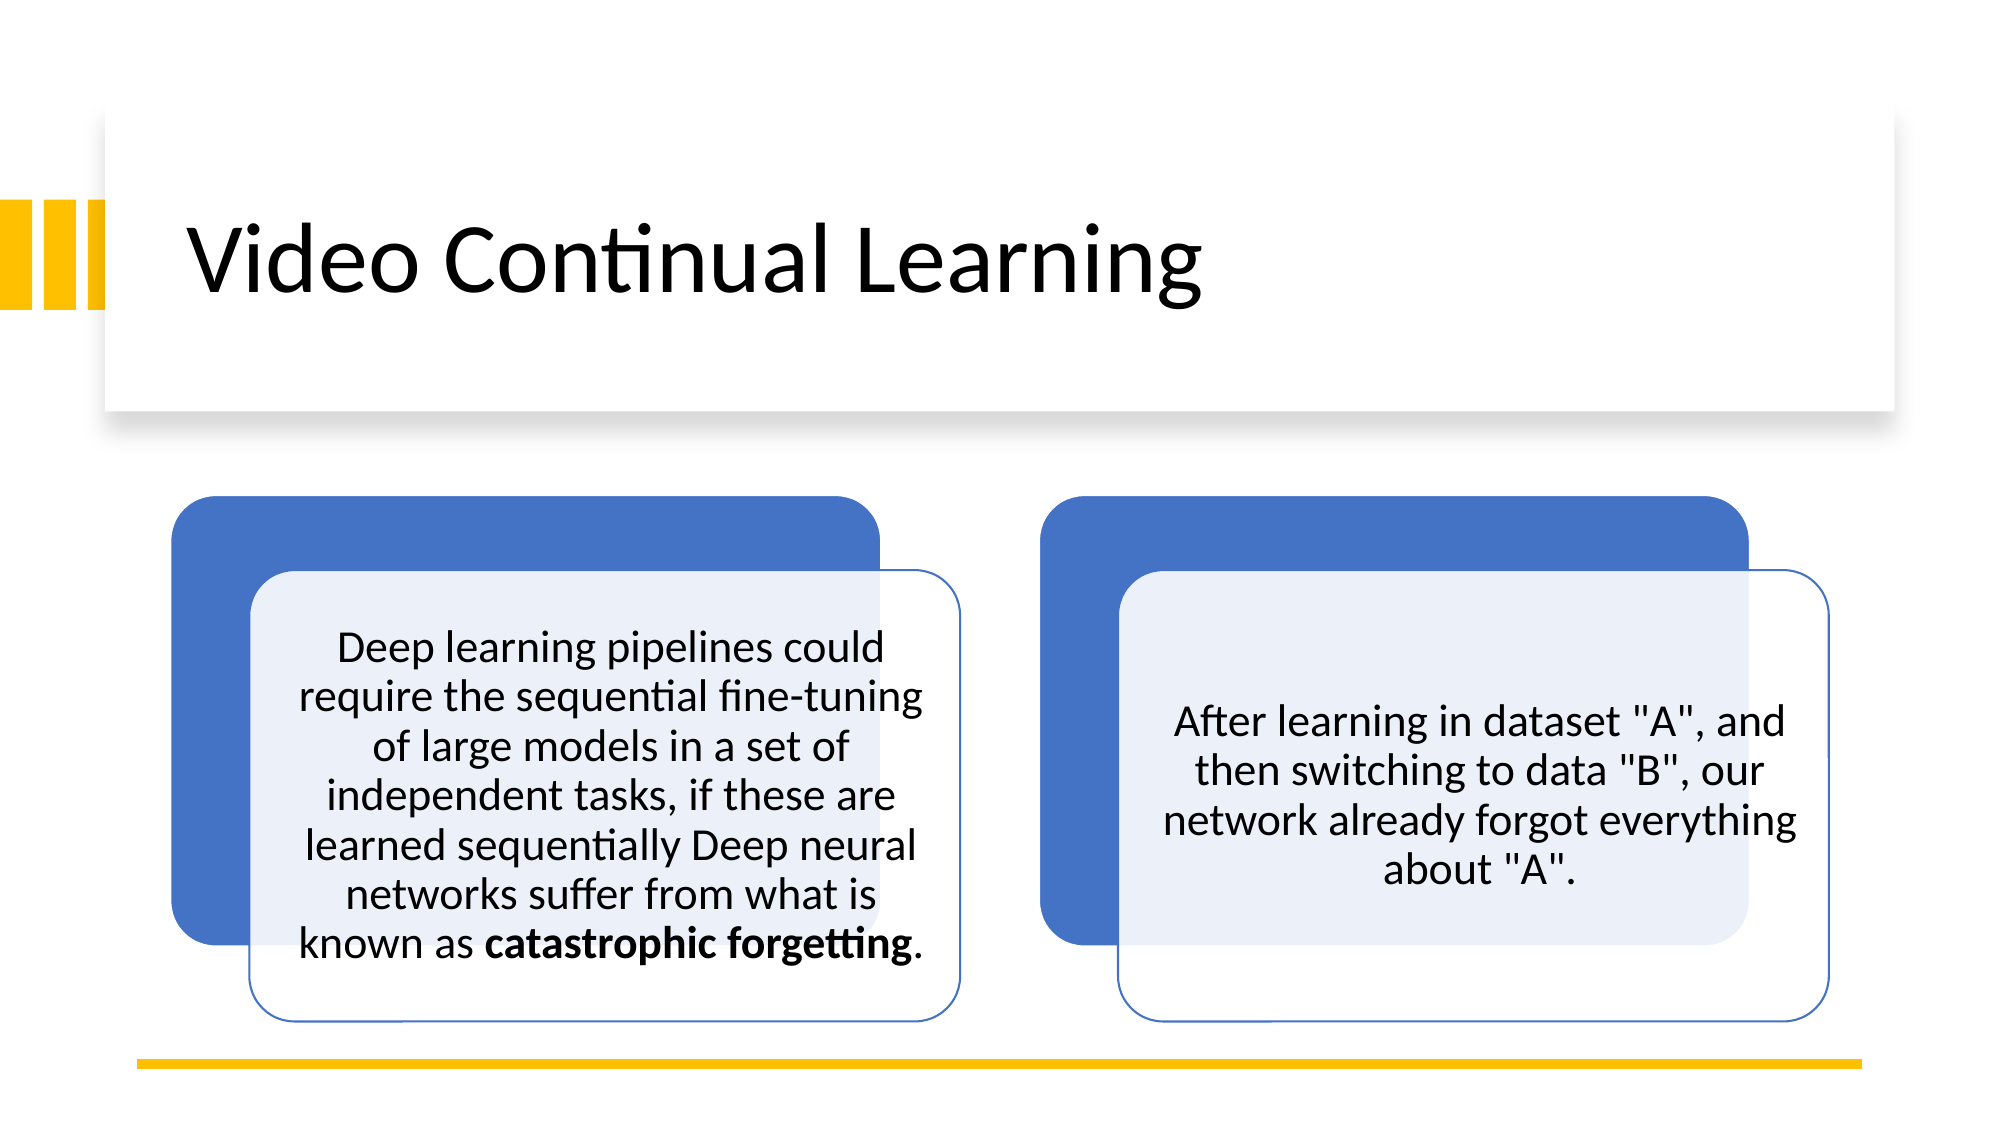

# Video Continual Learning

Deep learning pipelines could require the sequential fine-tuning of large models in a set of independent tasks, if these are learned sequentially Deep neural networks suffer from what is known as catastrophic forgetting.
After learning in dataset "A", and then switching to data "B", our network already forgot everything about "A".